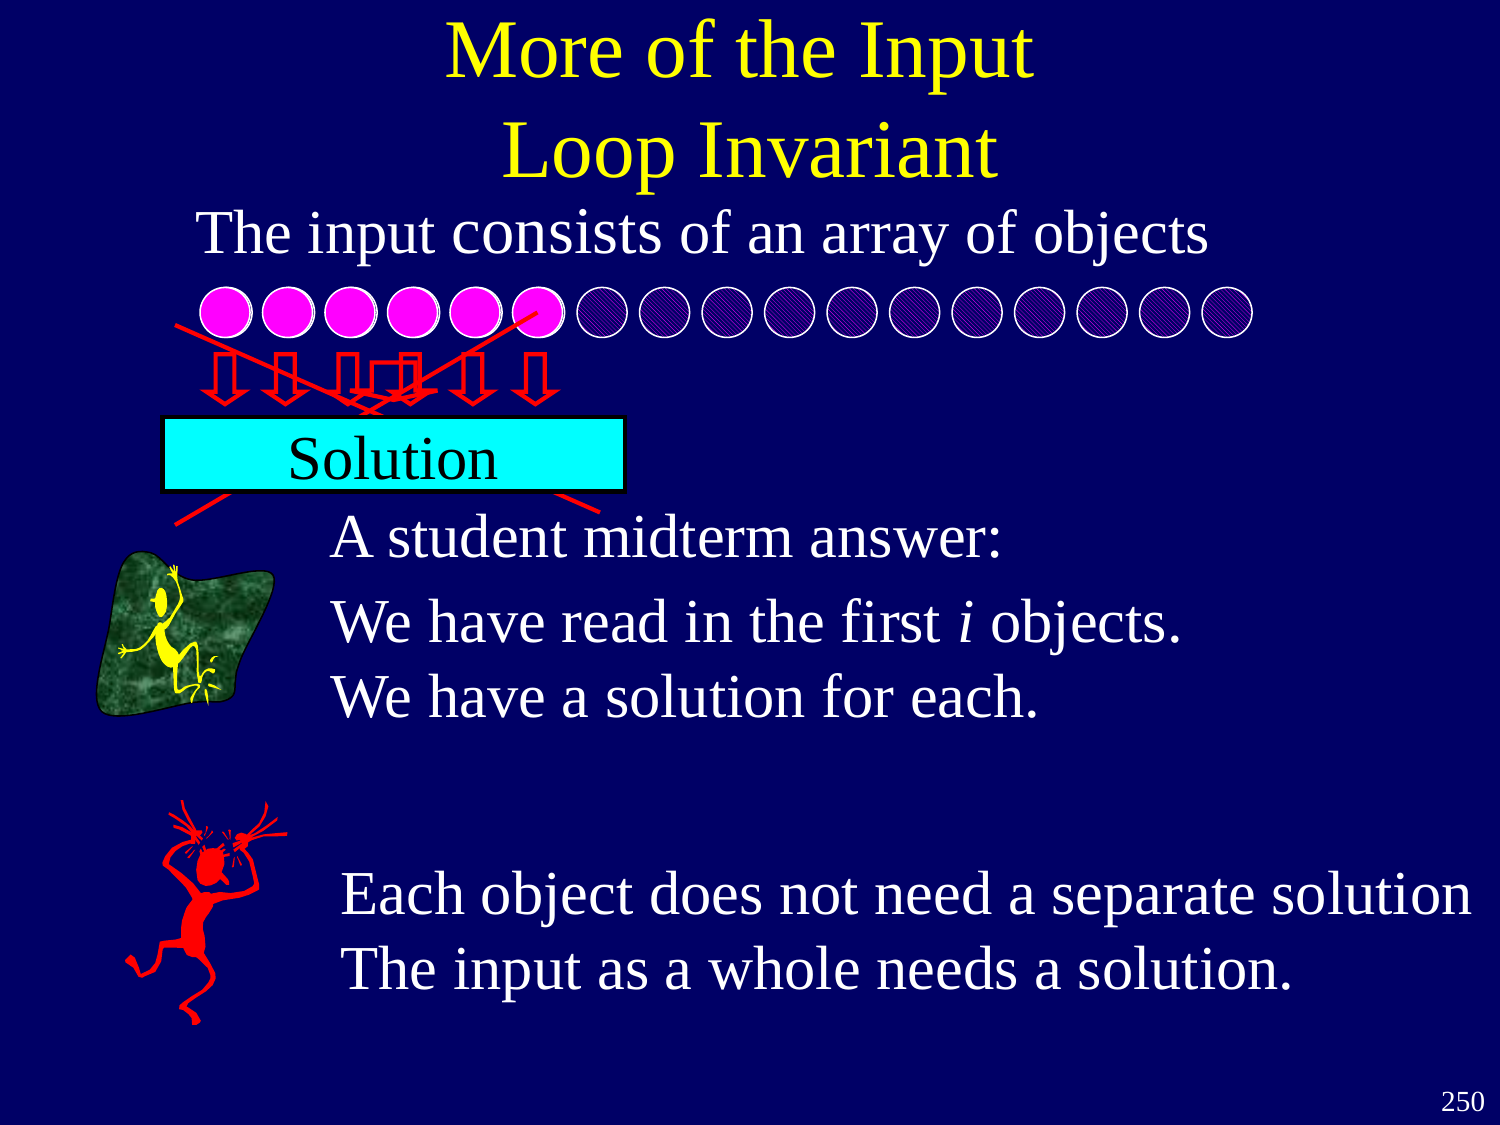

# More of the Input Loop Invariant
The input consists of an array of objects

Solution
A student midterm answer:

We have read in the first i objects.
We have a solution for each.

Each object does not need a separate solution
The input as a whole needs a solution.